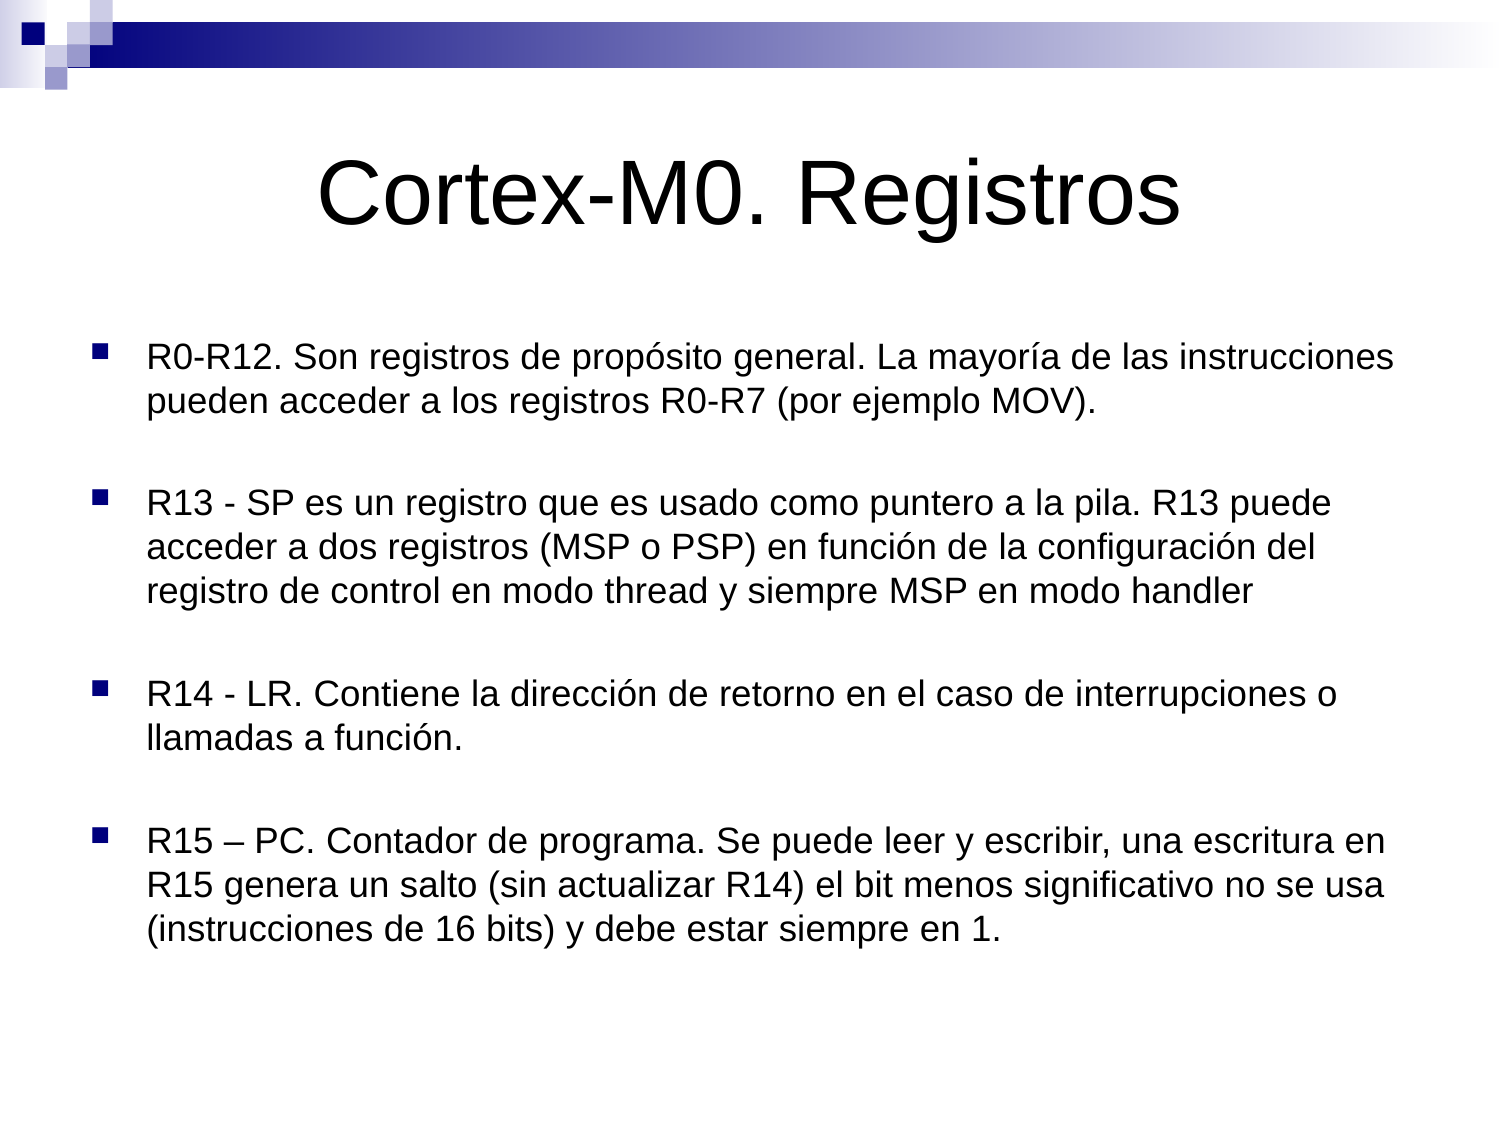

# Cortex-M0. Registros
R0-R12. Son registros de propósito general. La mayoría de las instrucciones pueden acceder a los registros R0-R7 (por ejemplo MOV).

R13 - SP es un registro que es usado como puntero a la pila. R13 puede acceder a dos registros (MSP o PSP) en función de la configuración del registro de control en modo thread y siempre MSP en modo handler

R14 - LR. Contiene la dirección de retorno en el caso de interrupciones o llamadas a función.

R15 – PC. Contador de programa. Se puede leer y escribir, una escritura en R15 genera un salto (sin actualizar R14) el bit menos significativo no se usa (instrucciones de 16 bits) y debe estar siempre en 1.